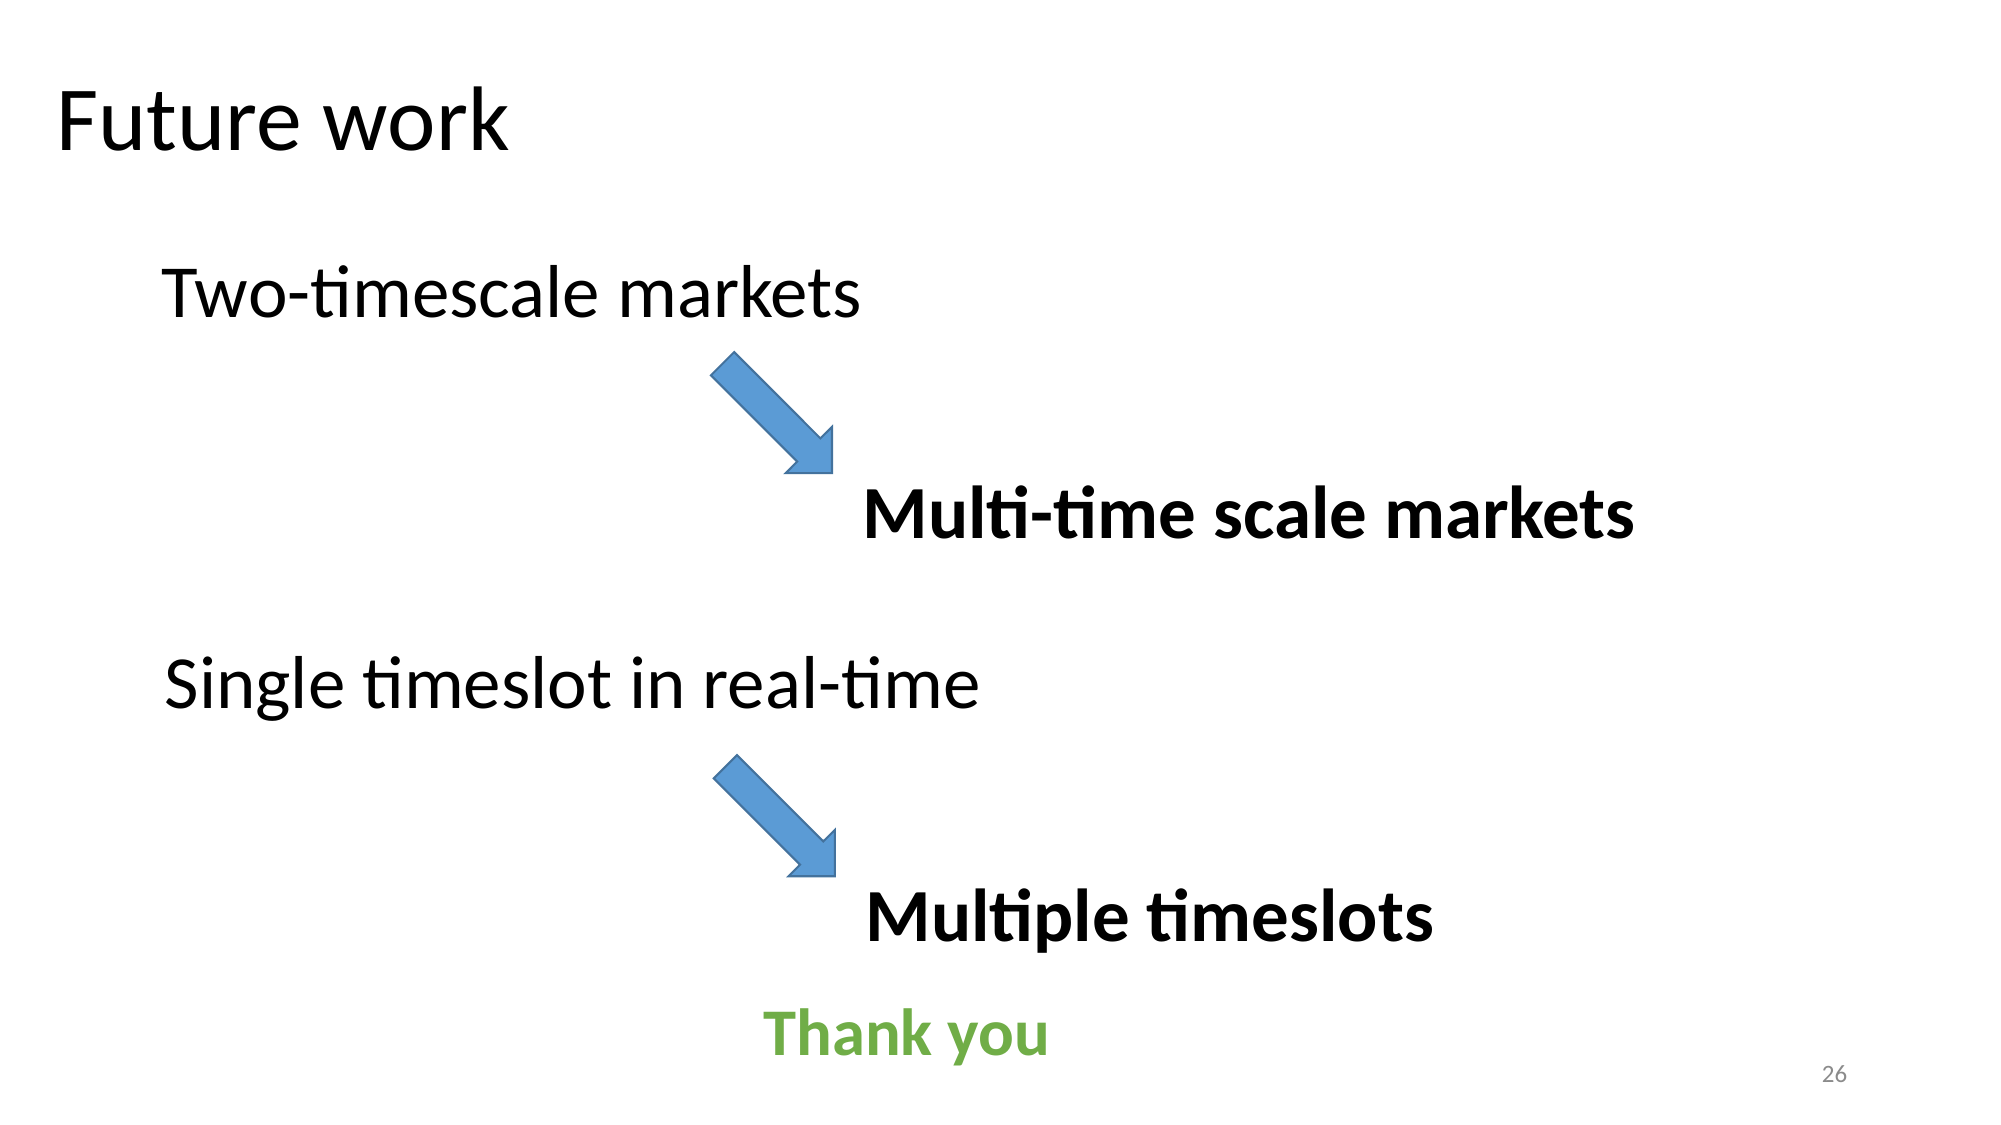

Future work
Two-timescale markets

Multi-time scale markets
Single timeslot in real-time

Multiple timeslots
Thank you
26